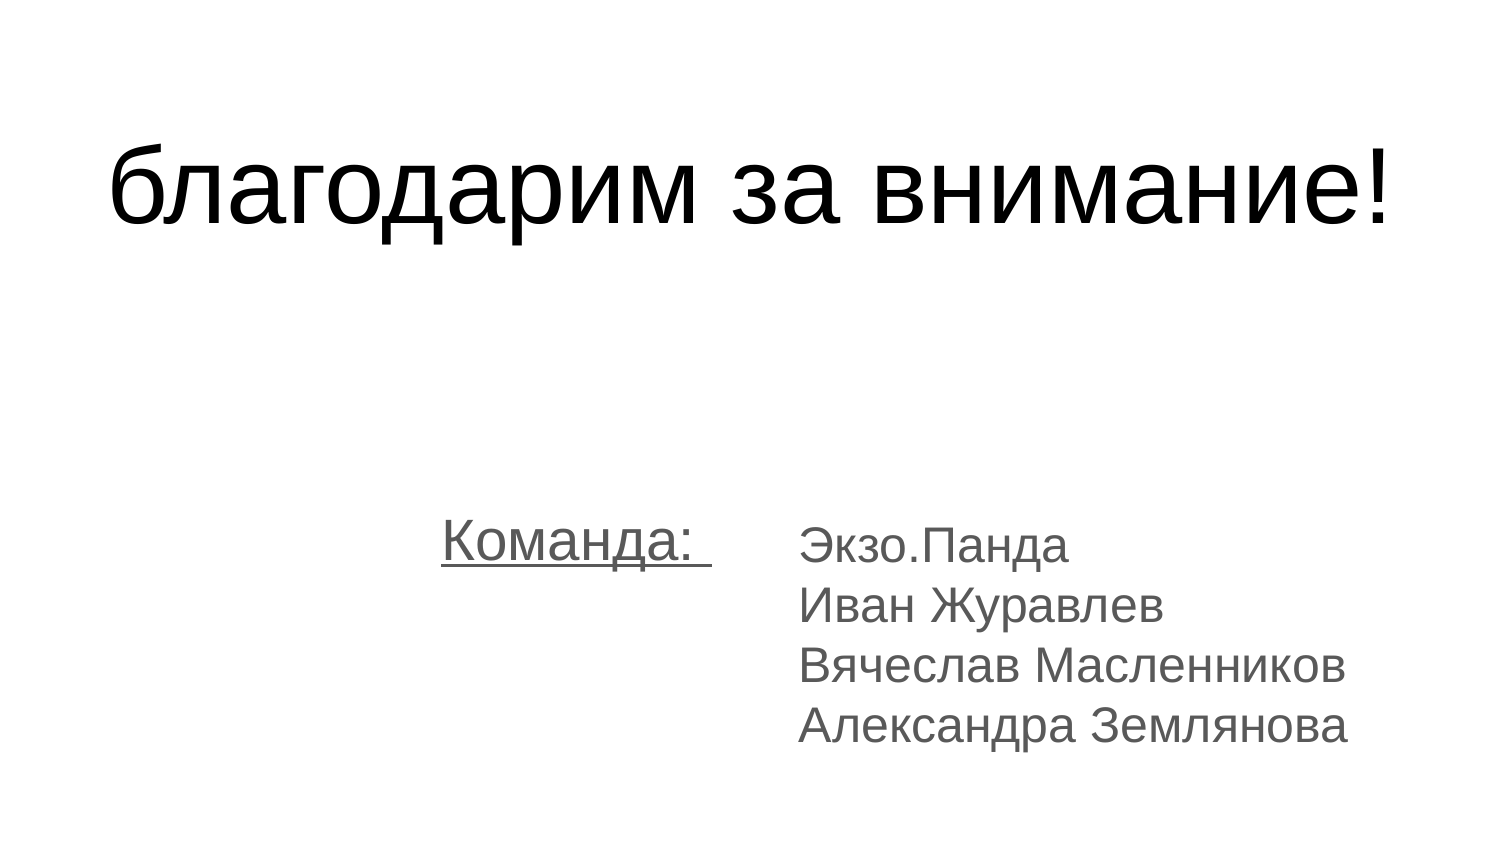

# благодарим за внимание!
Команда:
Экзо.Панда
Иван Журавлев
Вячеслав Масленников
Александра Землянова